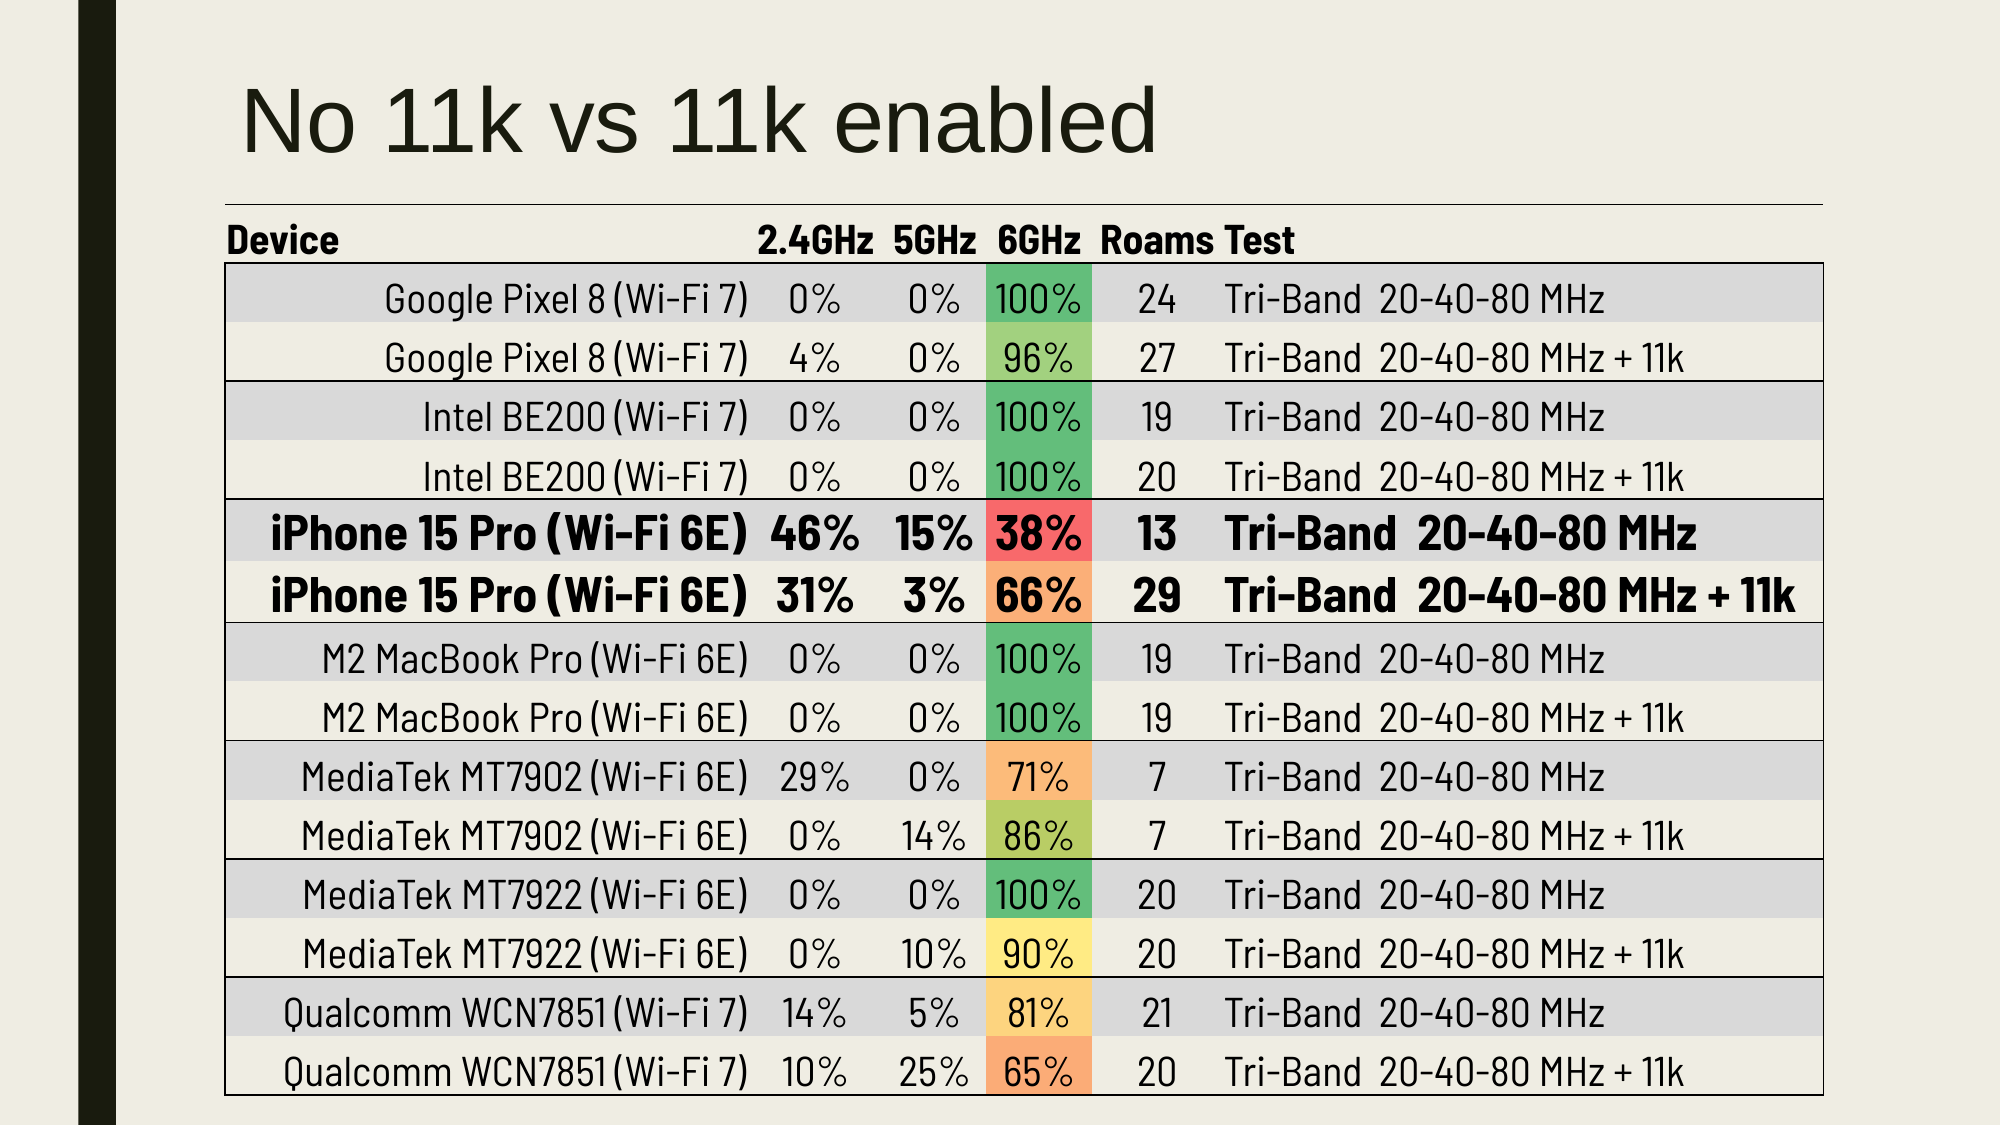

# No 11k vs 11k enabled
| Device | 2.4GHz | 5GHz | 6GHz | Roams | Test |
| --- | --- | --- | --- | --- | --- |
| Google Pixel 8 (Wi-Fi 7) | 0% | 0% | 100% | 24 | Tri-Band 20-40-80 MHz |
| Google Pixel 8 (Wi-Fi 7) | 4% | 0% | 96% | 27 | Tri-Band 20-40-80 MHz + 11k |
| Intel BE200 (Wi-Fi 7) | 0% | 0% | 100% | 19 | Tri-Band 20-40-80 MHz |
| Intel BE200 (Wi-Fi 7) | 0% | 0% | 100% | 20 | Tri-Band 20-40-80 MHz + 11k |
| iPhone 15 Pro (Wi-Fi 6E) | 46% | 15% | 38% | 13 | Tri-Band 20-40-80 MHz |
| iPhone 15 Pro (Wi-Fi 6E) | 31% | 3% | 66% | 29 | Tri-Band 20-40-80 MHz + 11k |
| M2 MacBook Pro (Wi-Fi 6E) | 0% | 0% | 100% | 19 | Tri-Band 20-40-80 MHz |
| M2 MacBook Pro (Wi-Fi 6E) | 0% | 0% | 100% | 19 | Tri-Band 20-40-80 MHz + 11k |
| MediaTek MT7902 (Wi-Fi 6E) | 29% | 0% | 71% | 7 | Tri-Band 20-40-80 MHz |
| MediaTek MT7902 (Wi-Fi 6E) | 0% | 14% | 86% | 7 | Tri-Band 20-40-80 MHz + 11k |
| MediaTek MT7922 (Wi-Fi 6E) | 0% | 0% | 100% | 20 | Tri-Band 20-40-80 MHz |
| MediaTek MT7922 (Wi-Fi 6E) | 0% | 10% | 90% | 20 | Tri-Band 20-40-80 MHz + 11k |
| Qualcomm WCN7851 (Wi-Fi 7) | 14% | 5% | 81% | 21 | Tri-Band 20-40-80 MHz |
| Qualcomm WCN7851 (Wi-Fi 7) | 10% | 25% | 65% | 20 | Tri-Band 20-40-80 MHz + 11k |